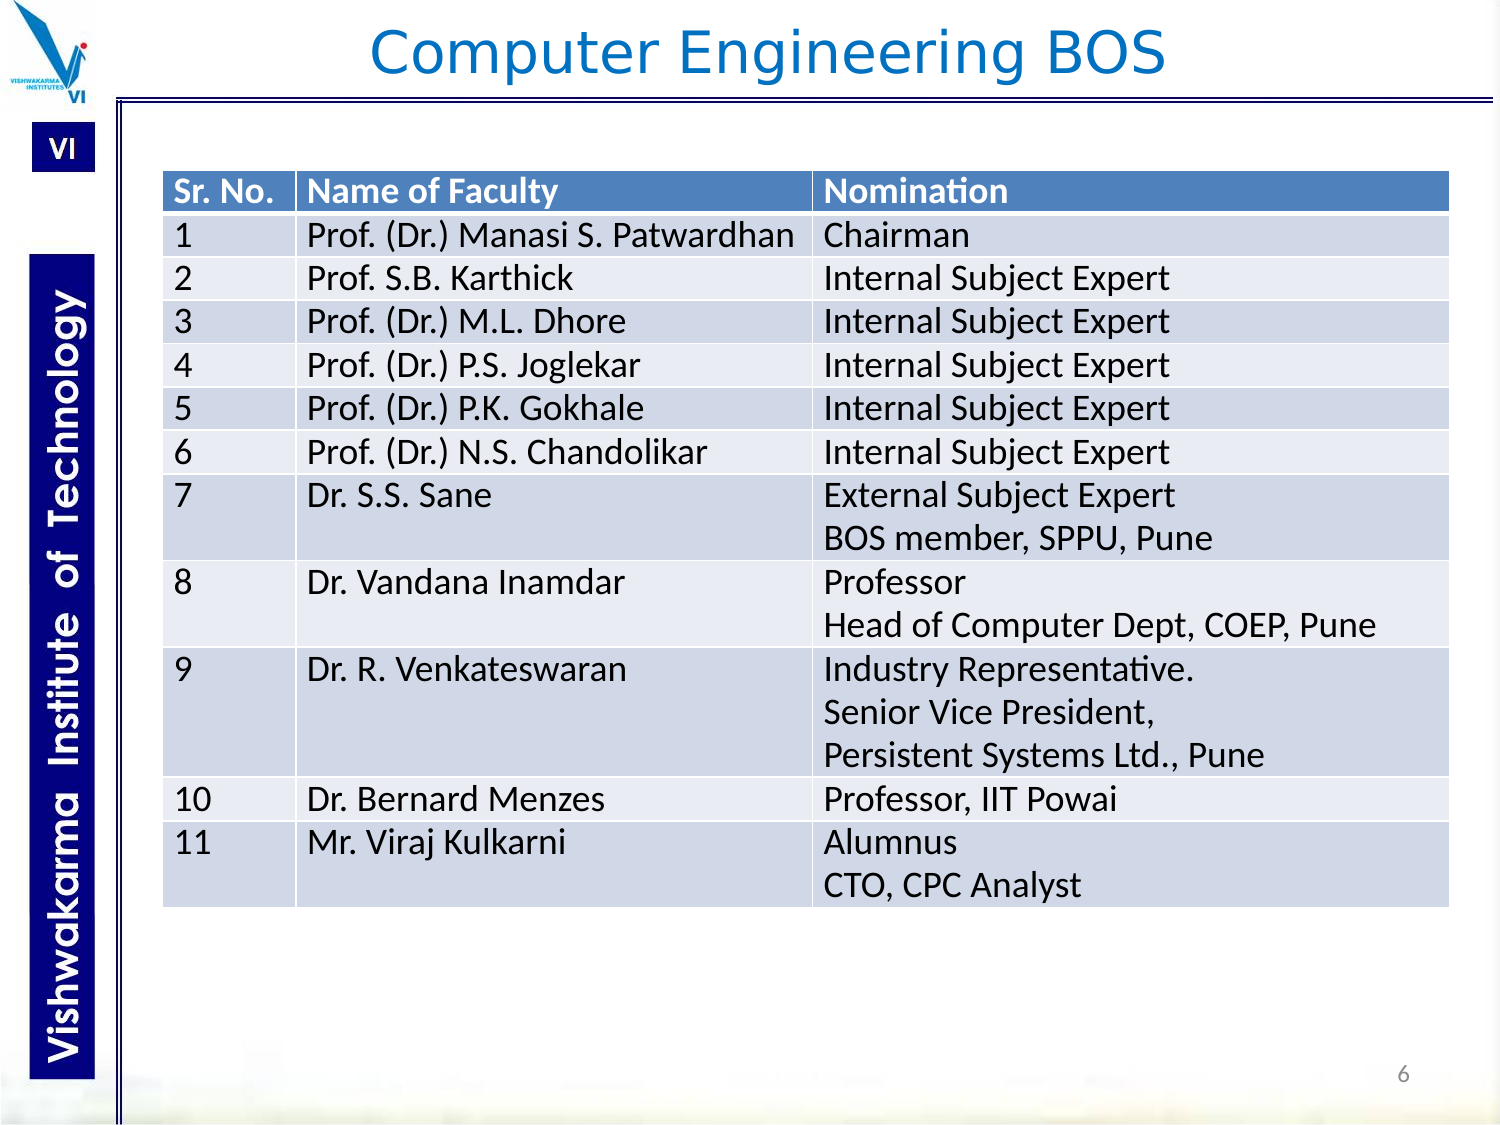

# Computer Engineering BOS
| Sr. No. | Name of Faculty | Nomination |
| --- | --- | --- |
| 1 | Prof. (Dr.) Manasi S. Patwardhan | Chairman |
| 2 | Prof. S.B. Karthick | Internal Subject Expert |
| 3 | Prof. (Dr.) M.L. Dhore | Internal Subject Expert |
| 4 | Prof. (Dr.) P.S. Joglekar | Internal Subject Expert |
| 5 | Prof. (Dr.) P.K. Gokhale | Internal Subject Expert |
| 6 | Prof. (Dr.) N.S. Chandolikar | Internal Subject Expert |
| 7 | Dr. S.S. Sane | External Subject Expert BOS member, SPPU, Pune |
| 8 | Dr. Vandana Inamdar | Professor Head of Computer Dept, COEP, Pune |
| 9 | Dr. R. Venkateswaran | Industry Representative. Senior Vice President, Persistent Systems Ltd., Pune |
| 10 | Dr. Bernard Menzes | Professor, IIT Powai |
| 11 | Mr. Viraj Kulkarni | Alumnus CTO, CPC Analyst |
6